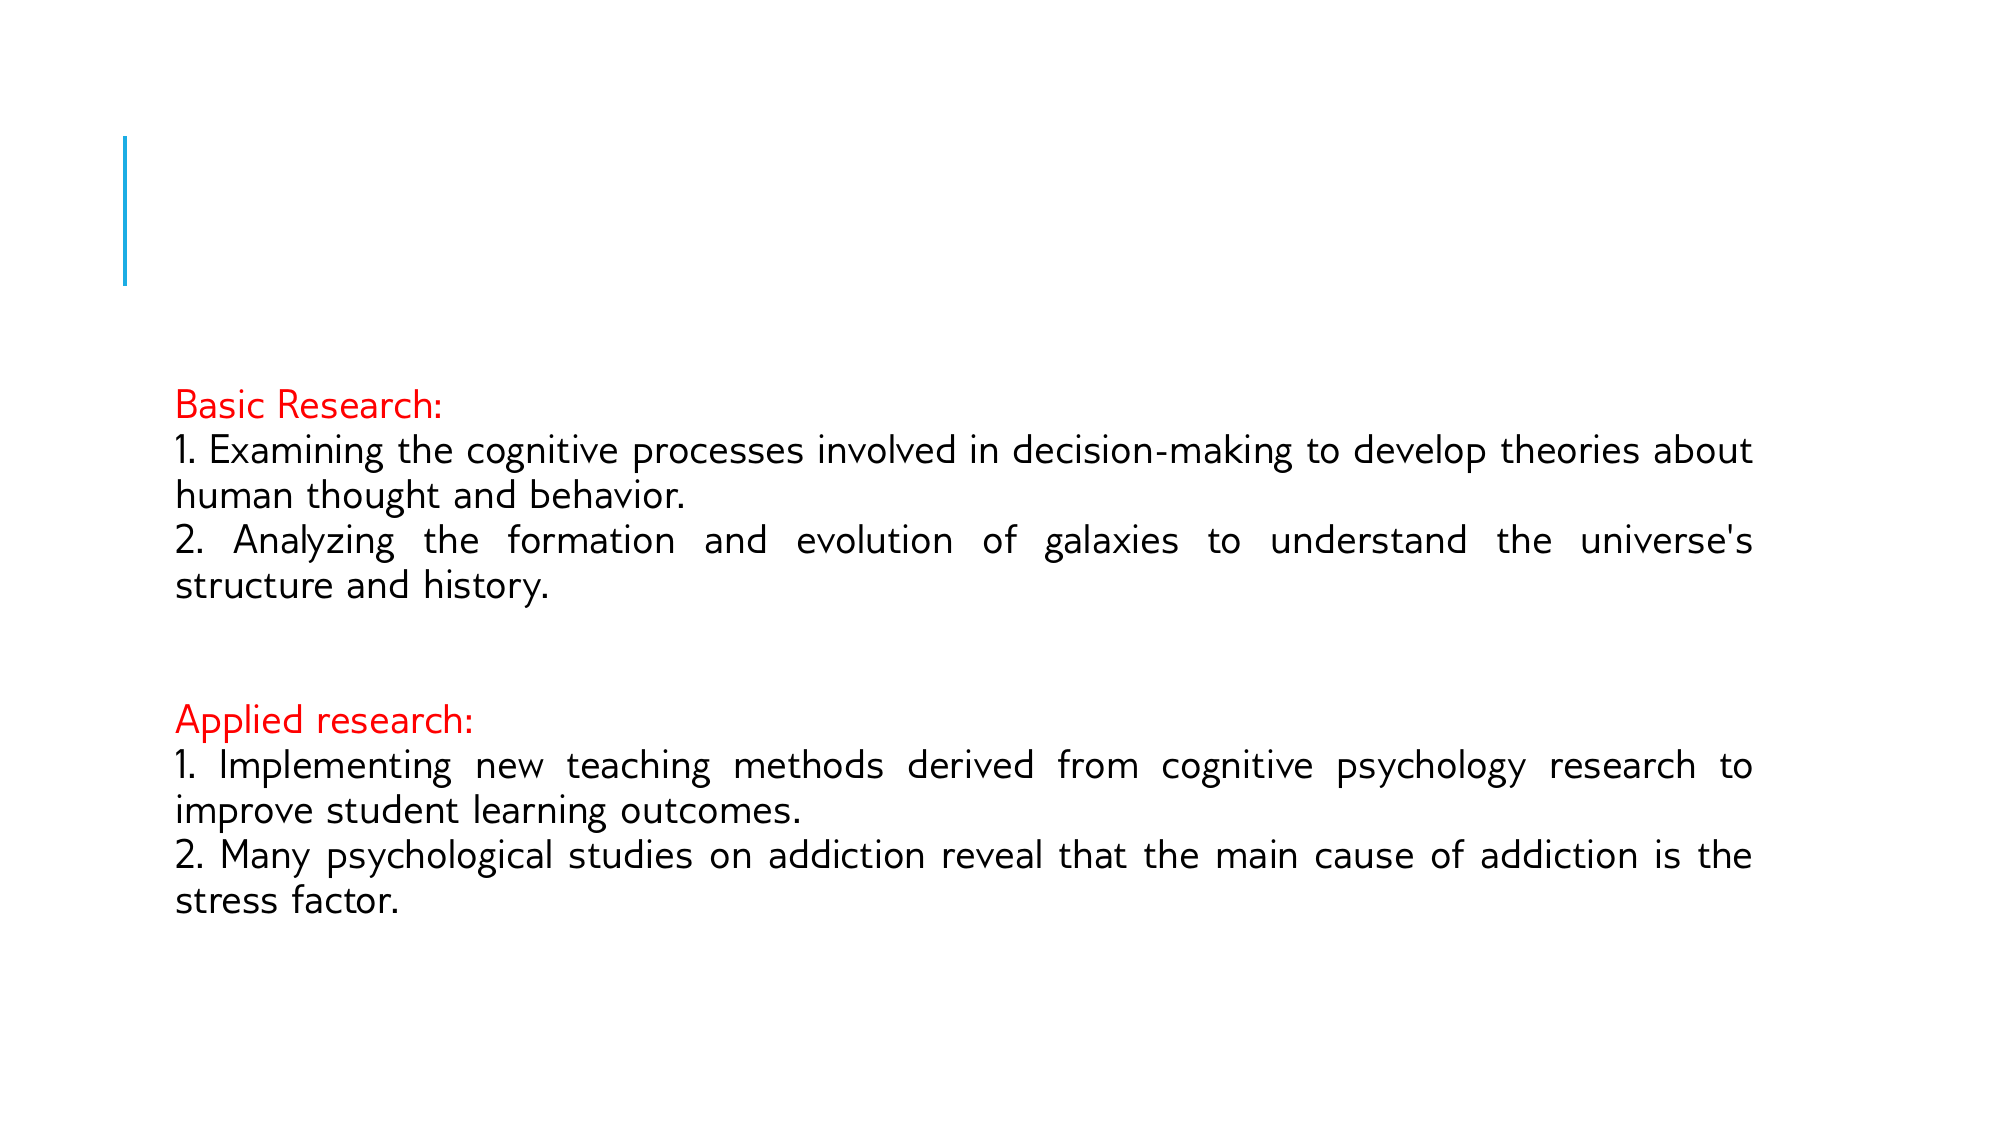

Basic Research:
1. Examining the cognitive processes involved in decision-making to develop theories about human thought and behavior.
2. Analyzing the formation and evolution of galaxies to understand the universe's structure and history.

Applied research:
1. Implementing new teaching methods derived from cognitive psychology research to improve student learning outcomes.
2. Many psychological studies on addiction reveal that the main cause of addiction is the stress factor.